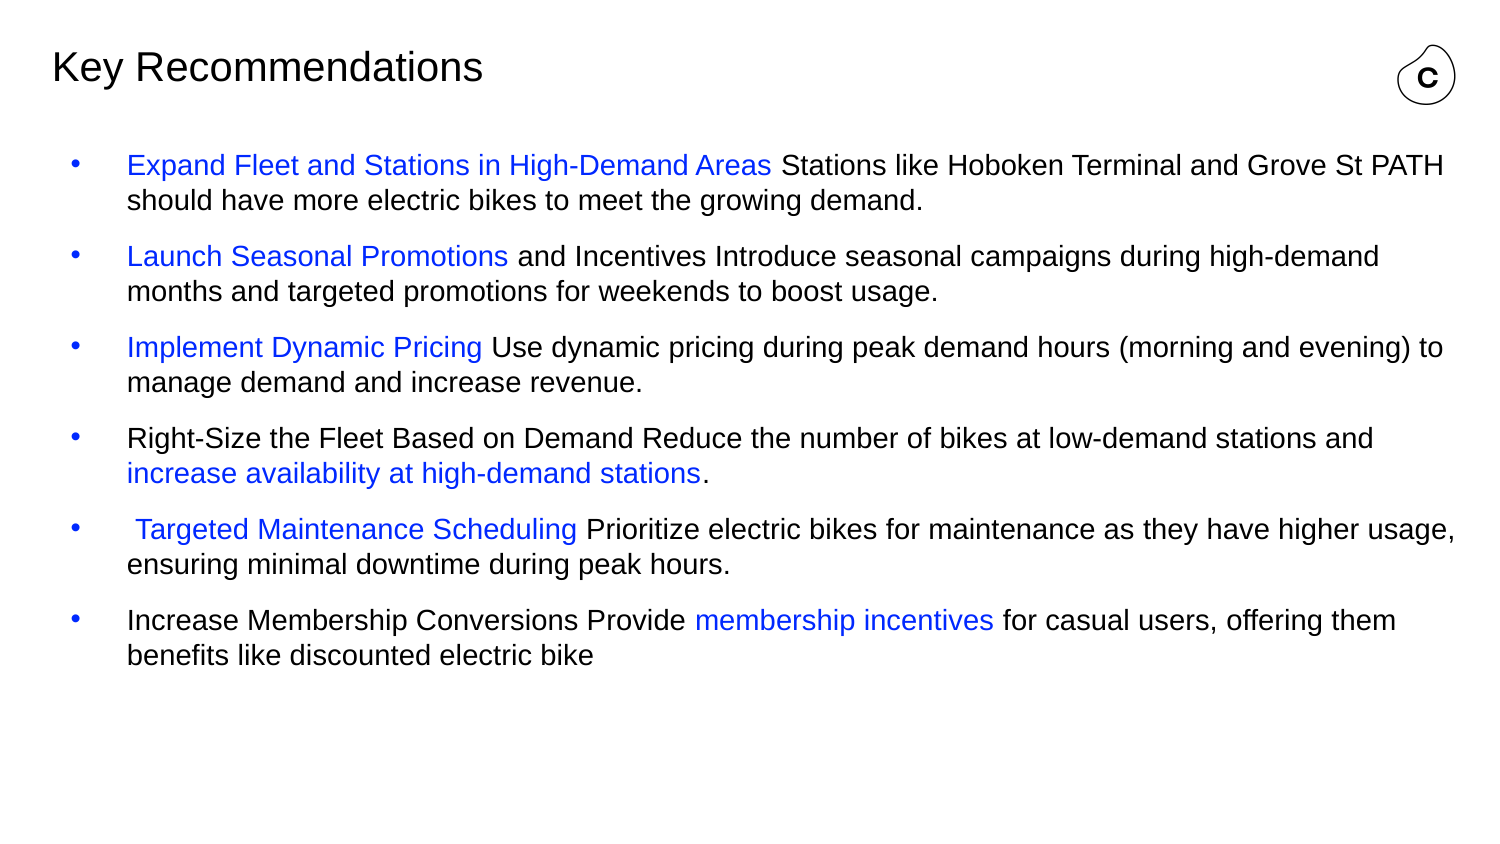

# Key Recommendations
Expand Fleet and Stations in High-Demand Areas Stations like Hoboken Terminal and Grove St PATH should have more electric bikes to meet the growing demand.
Launch Seasonal Promotions and Incentives Introduce seasonal campaigns during high-demand months and targeted promotions for weekends to boost usage.
Implement Dynamic Pricing Use dynamic pricing during peak demand hours (morning and evening) to manage demand and increase revenue.
Right-Size the Fleet Based on Demand Reduce the number of bikes at low-demand stations and increase availability at high-demand stations.
 Targeted Maintenance Scheduling Prioritize electric bikes for maintenance as they have higher usage, ensuring minimal downtime during peak hours.
Increase Membership Conversions Provide membership incentives for casual users, offering them benefits like discounted electric bike